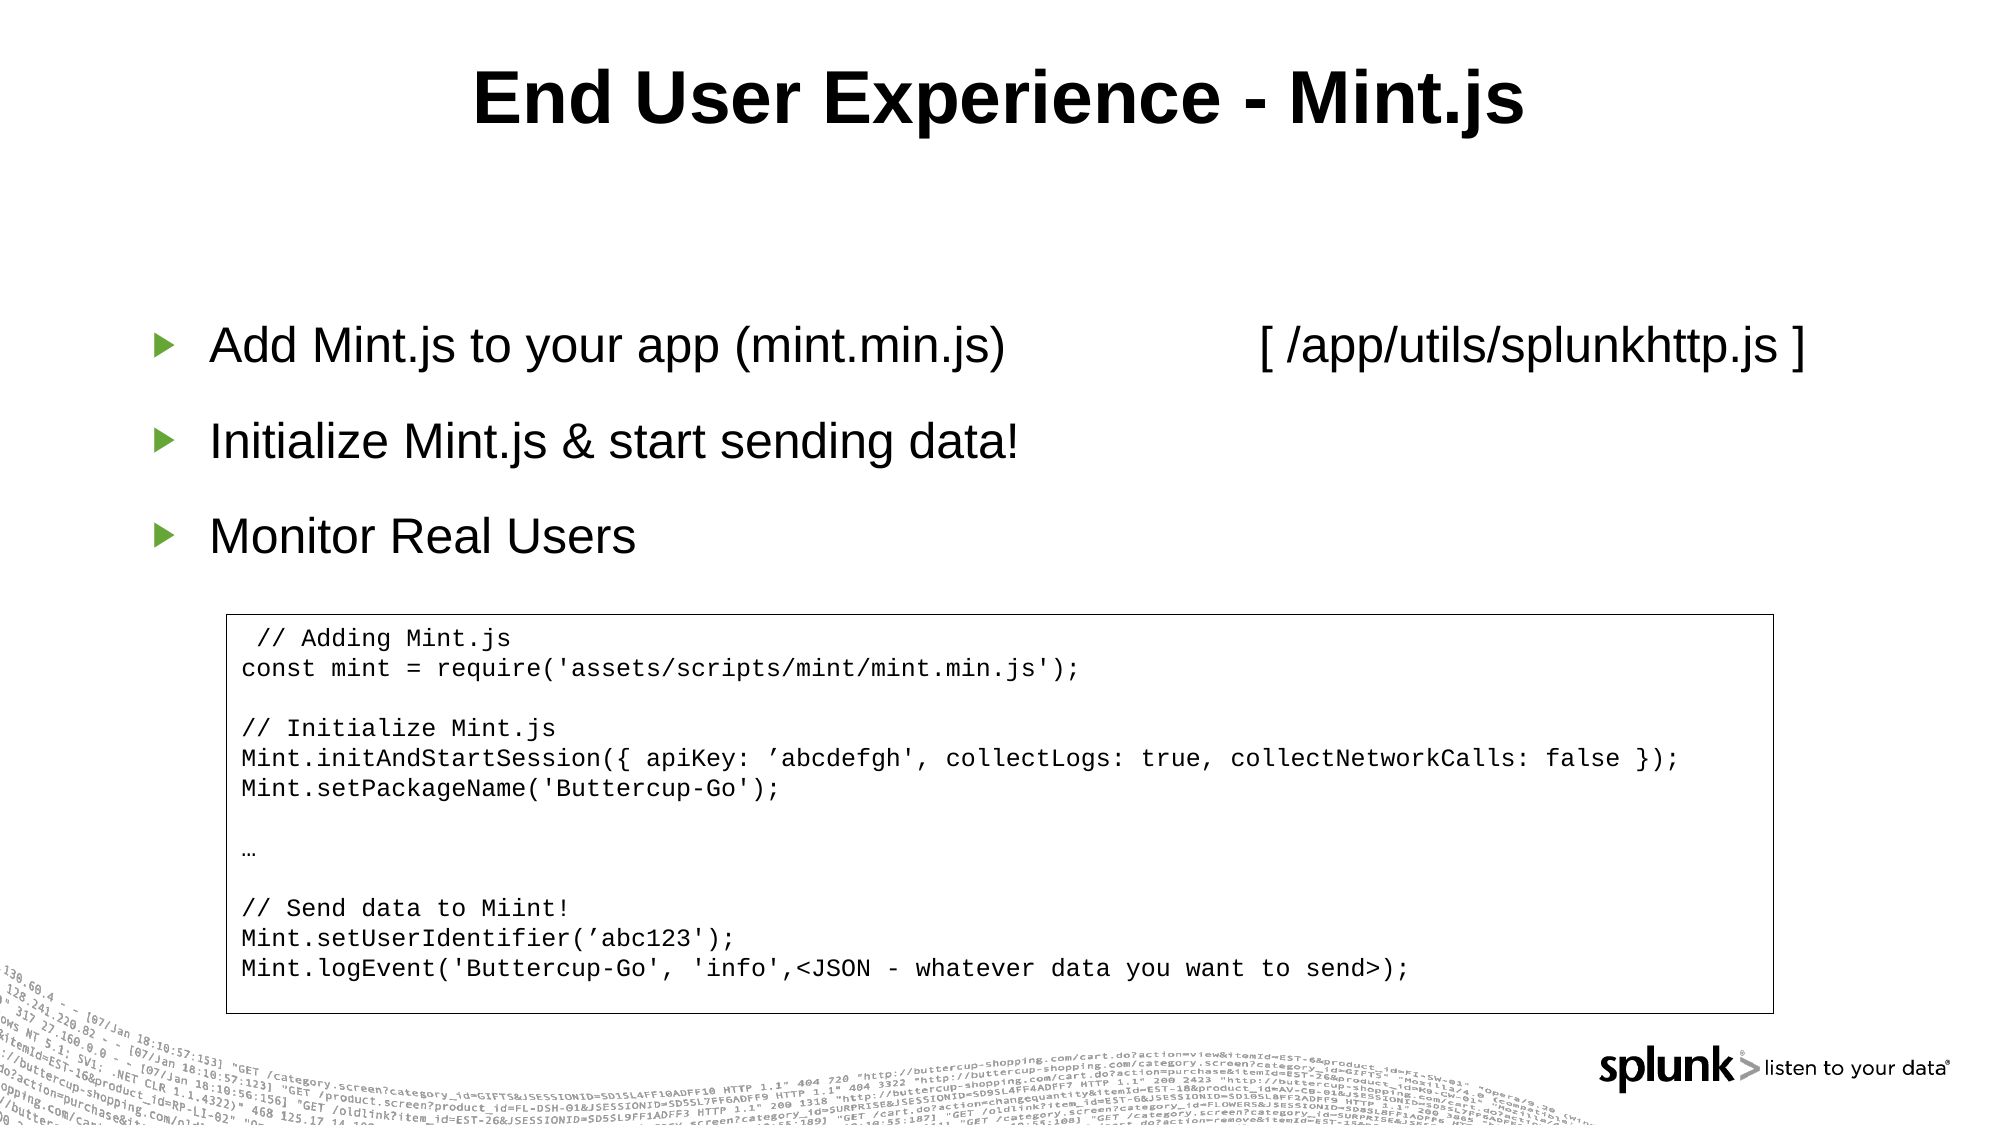

# End User Experience - Mint.js
Add Mint.js to your app (mint.min.js)  		[ /app/utils/splunkhttp.js ]
Initialize Mint.js & start sending data!
Monitor Real Users
 // Adding Mint.js
const mint = require('assets/scripts/mint/mint.min.js');

// Initialize Mint.js
Mint.initAndStartSession({ apiKey: ’abcdefgh', collectLogs: true, collectNetworkCalls: false });
Mint.setPackageName('Buttercup-Go');

…

// Send data to Miint!
Mint.setUserIdentifier(’abc123');
Mint.logEvent('Buttercup-Go', 'info',<JSON - whatever data you want to send>);